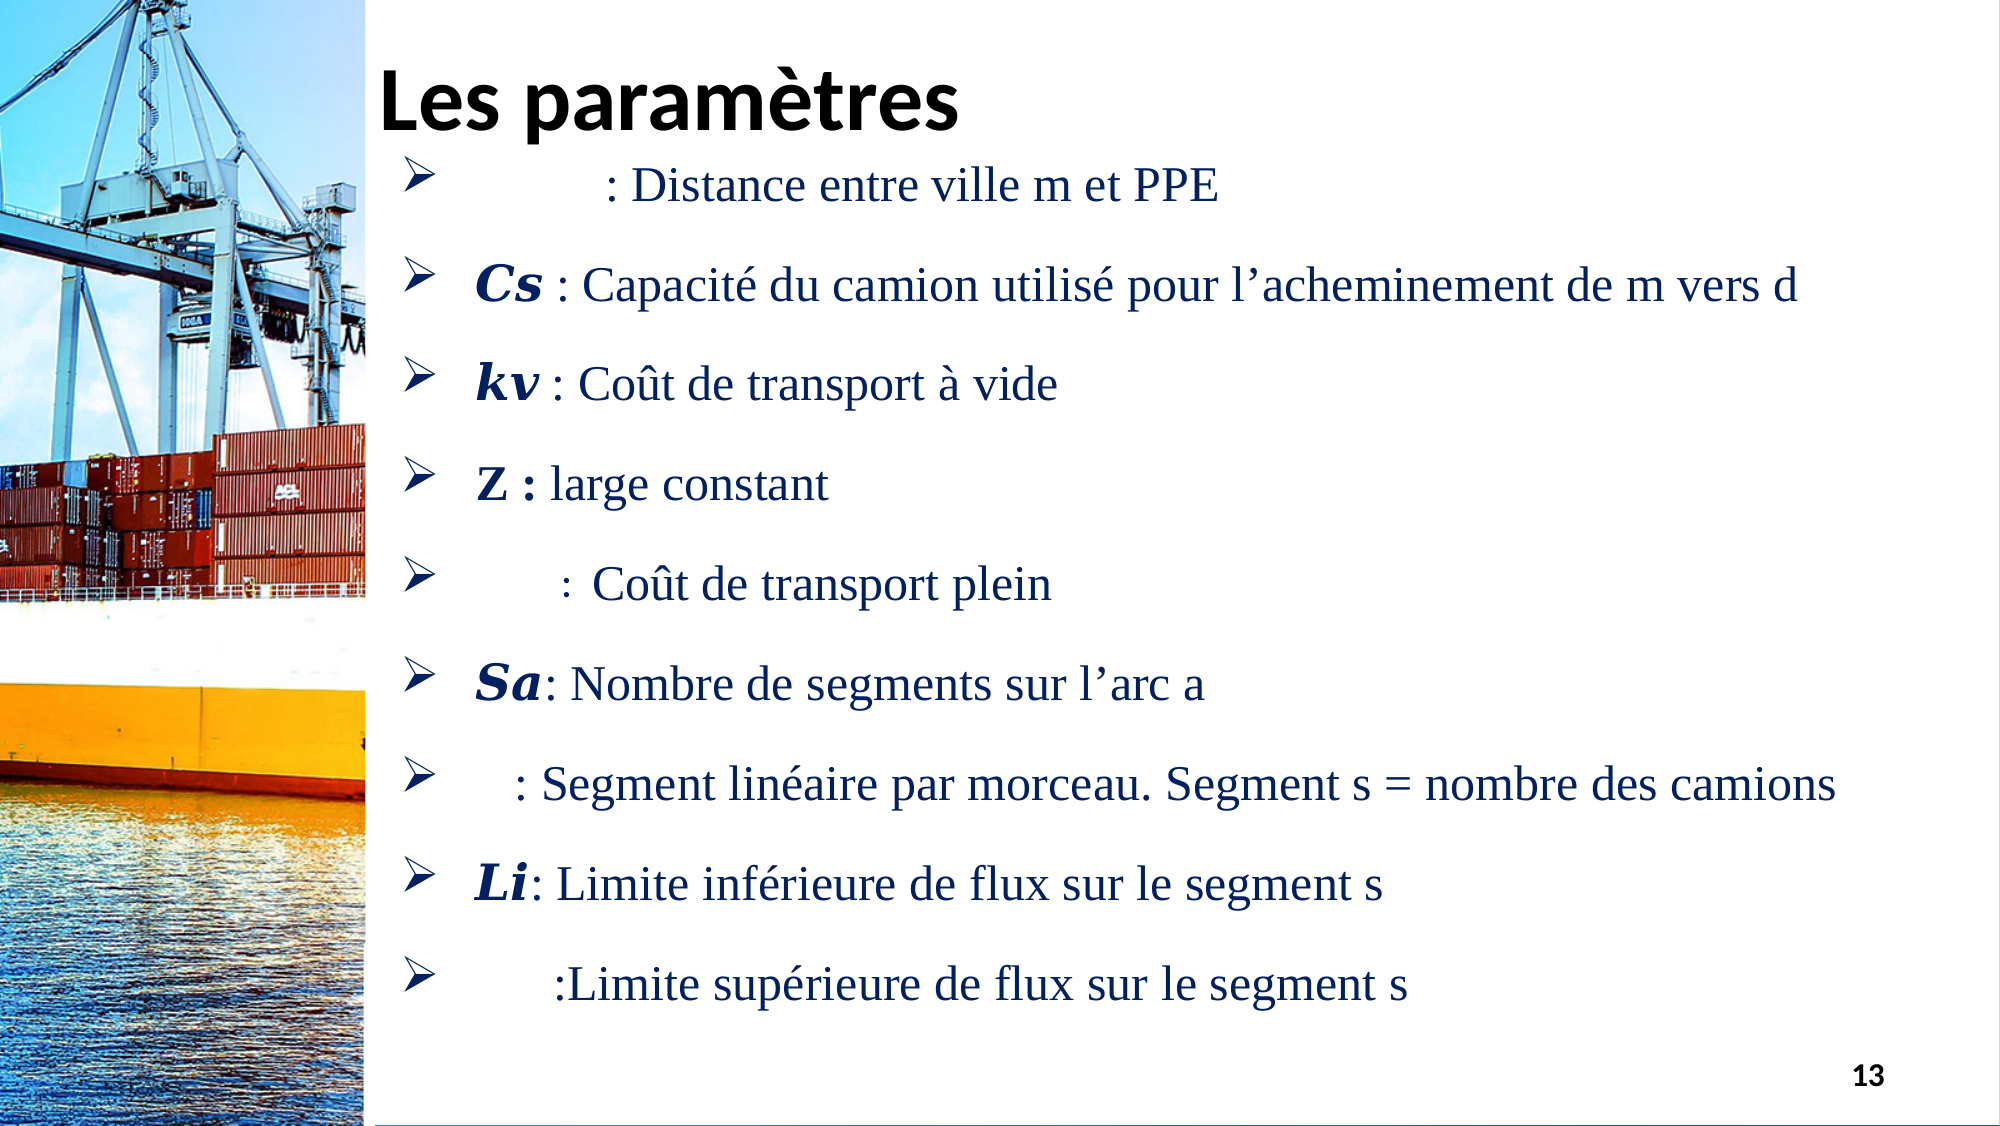

Les paramètres
# Slide Title
𝒅𝒎𝒅 : Distance entre ville m et PPE
𝑪𝒔 : Capacité du camion utilisé pour l’acheminement de m vers d
𝒌𝒗 : Coût de transport à vide
Z : large constant
𝒌𝒑∶ Coût de transport plein
𝑺𝒂: Nombre de segments sur l’arc a
𝒔: Segment linéaire par morceau. Segment s = nombre des camions
𝑳𝒊: Limite inférieure de flux sur le segment s
𝑳𝒔:Limite supérieure de flux sur le segment s

13